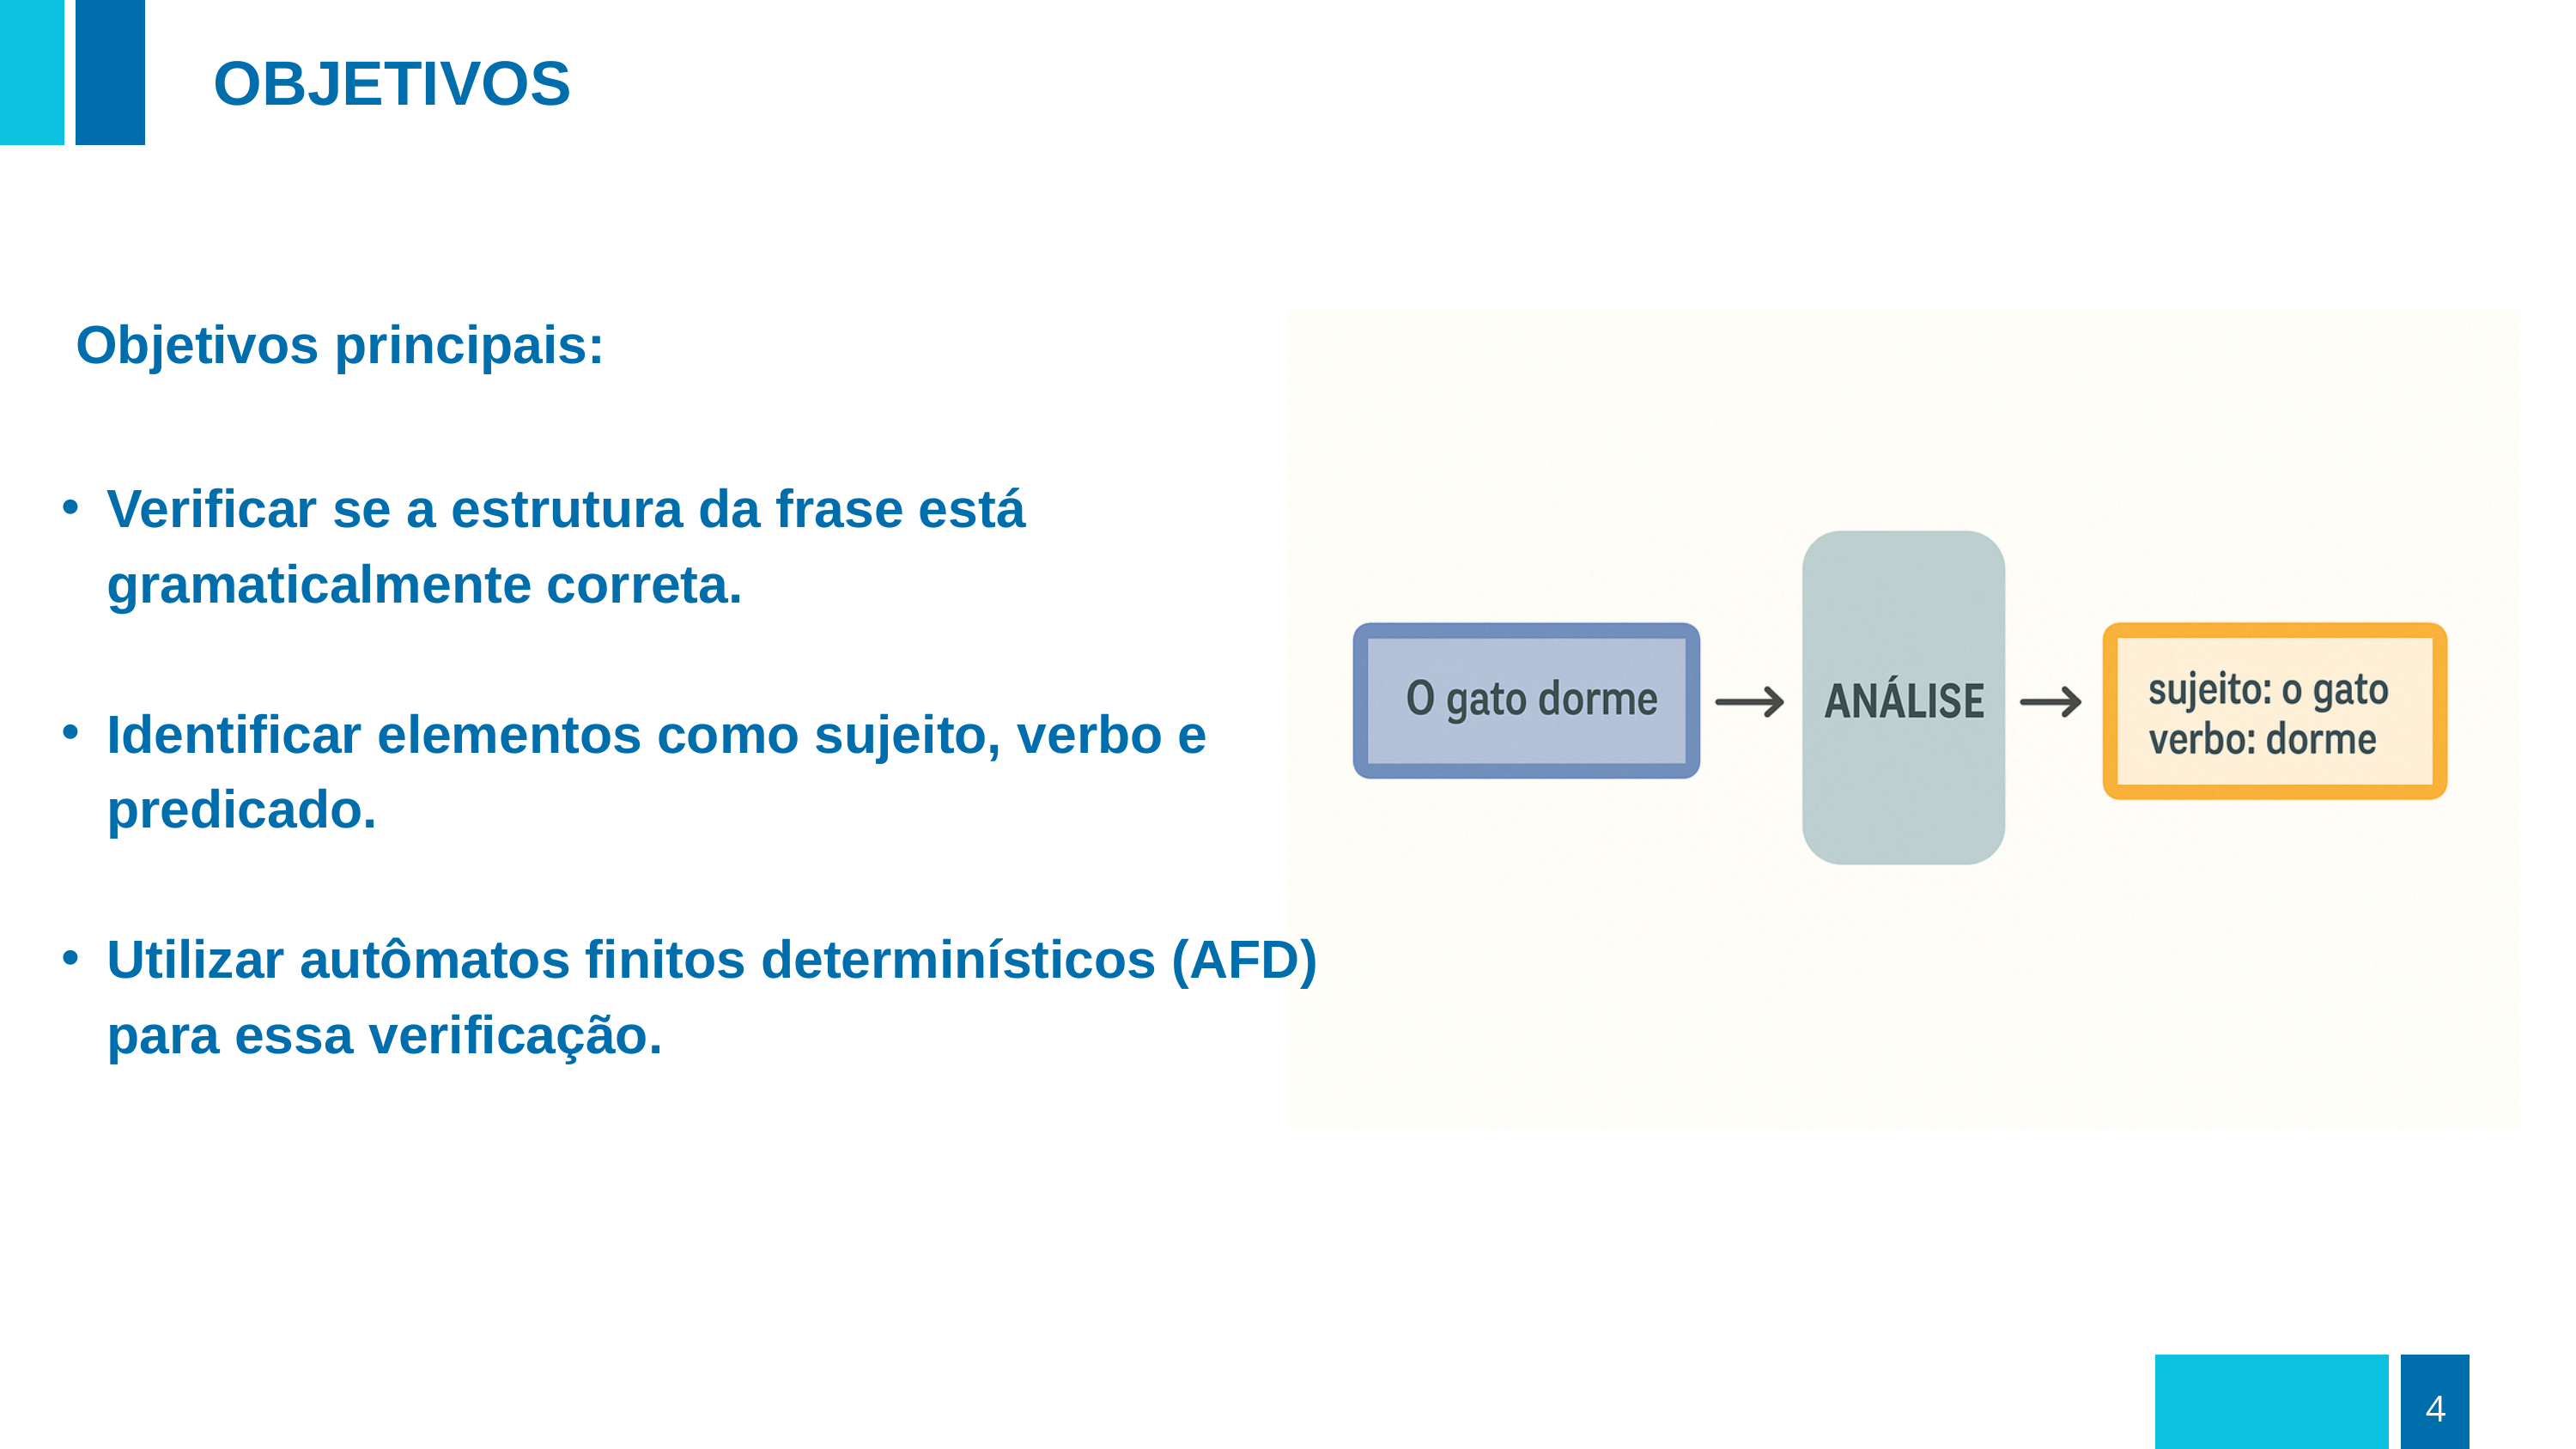

OBJETIVOS
Objetivos principais:

Verificar se a estrutura da frase está gramaticalmente correta.

Identificar elementos como sujeito, verbo e predicado.

Utilizar autômatos finitos determinísticos (AFD) para essa verificação.

4